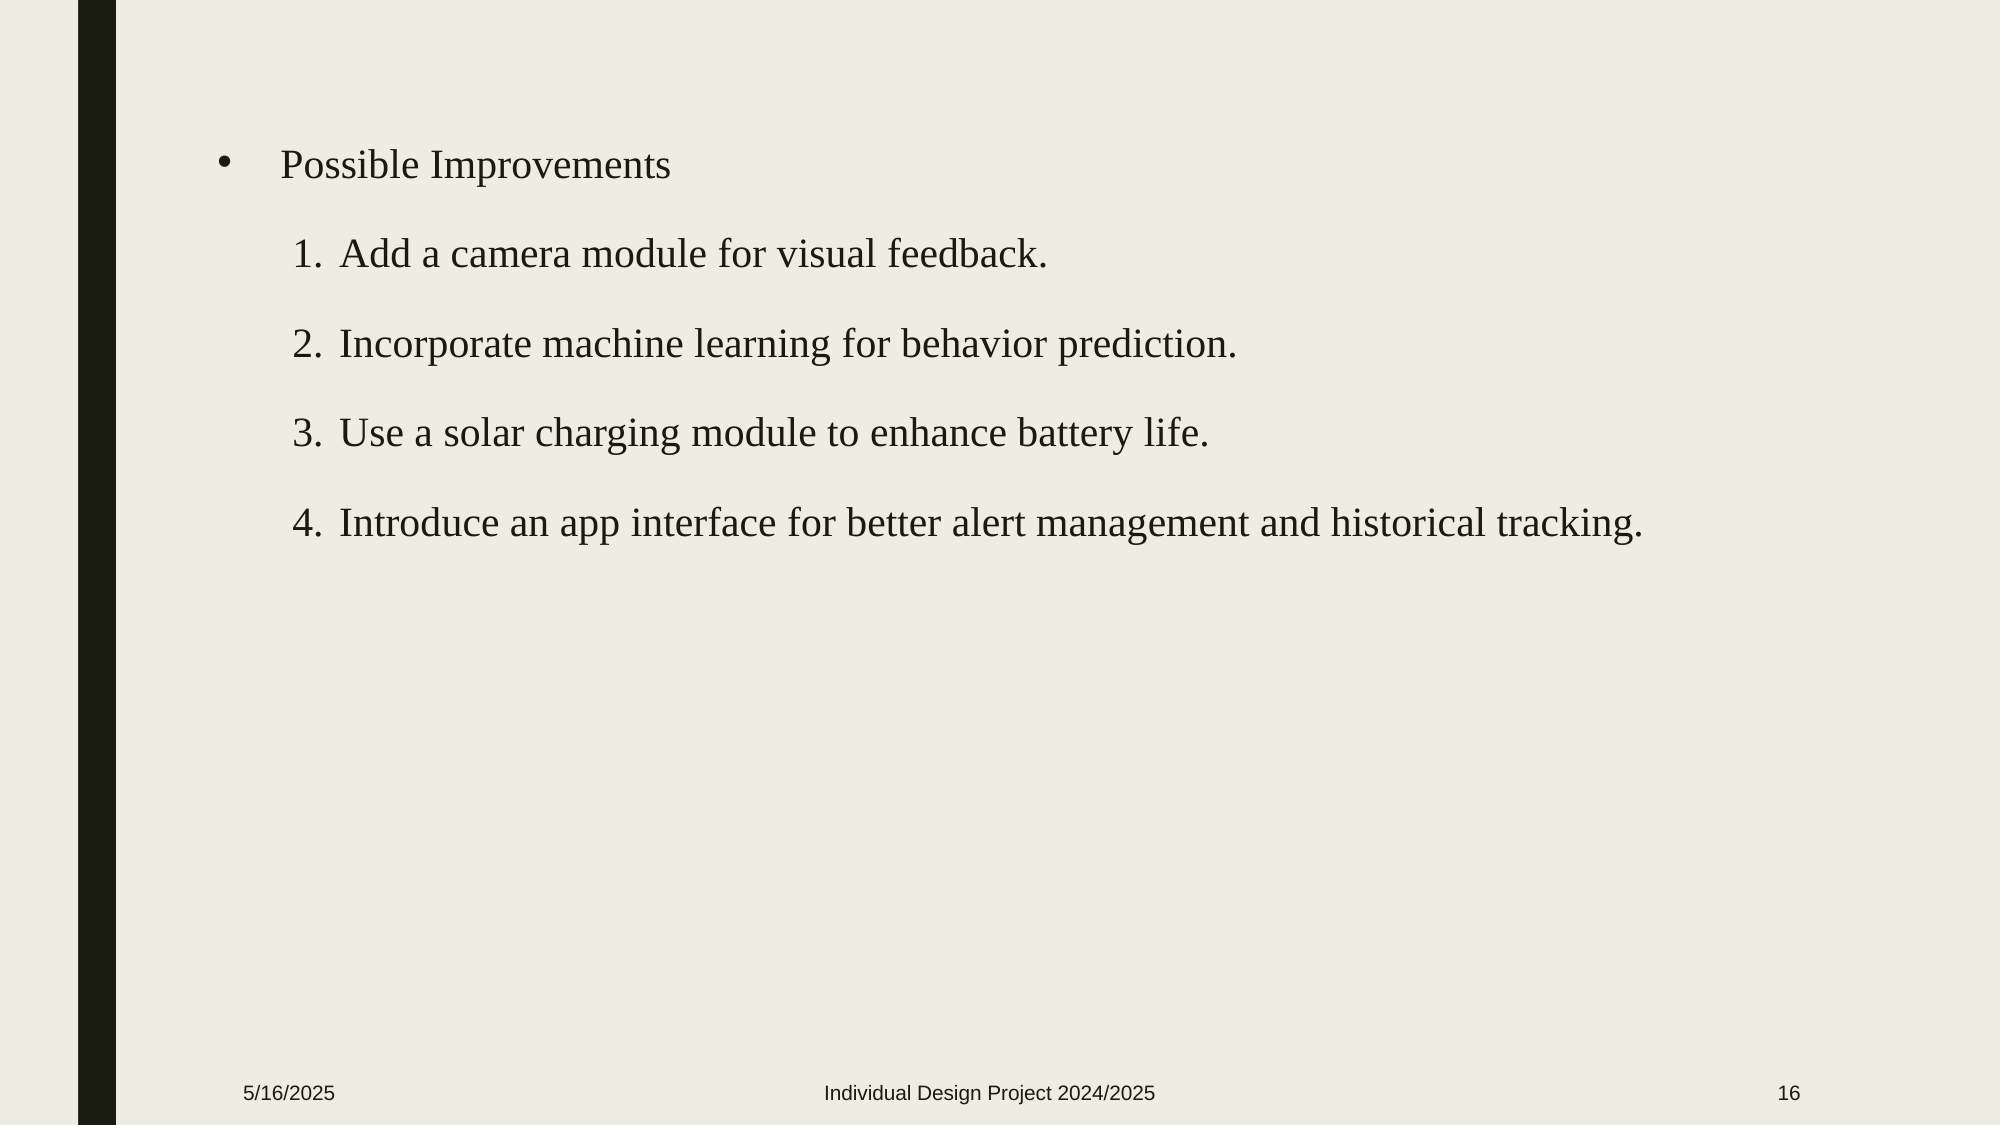

Possible Improvements
Add a camera module for visual feedback.
Incorporate machine learning for behavior prediction.
Use a solar charging module to enhance battery life.
Introduce an app interface for better alert management and historical tracking.

5/16/2025
Individual Design Project 2024/2025
16